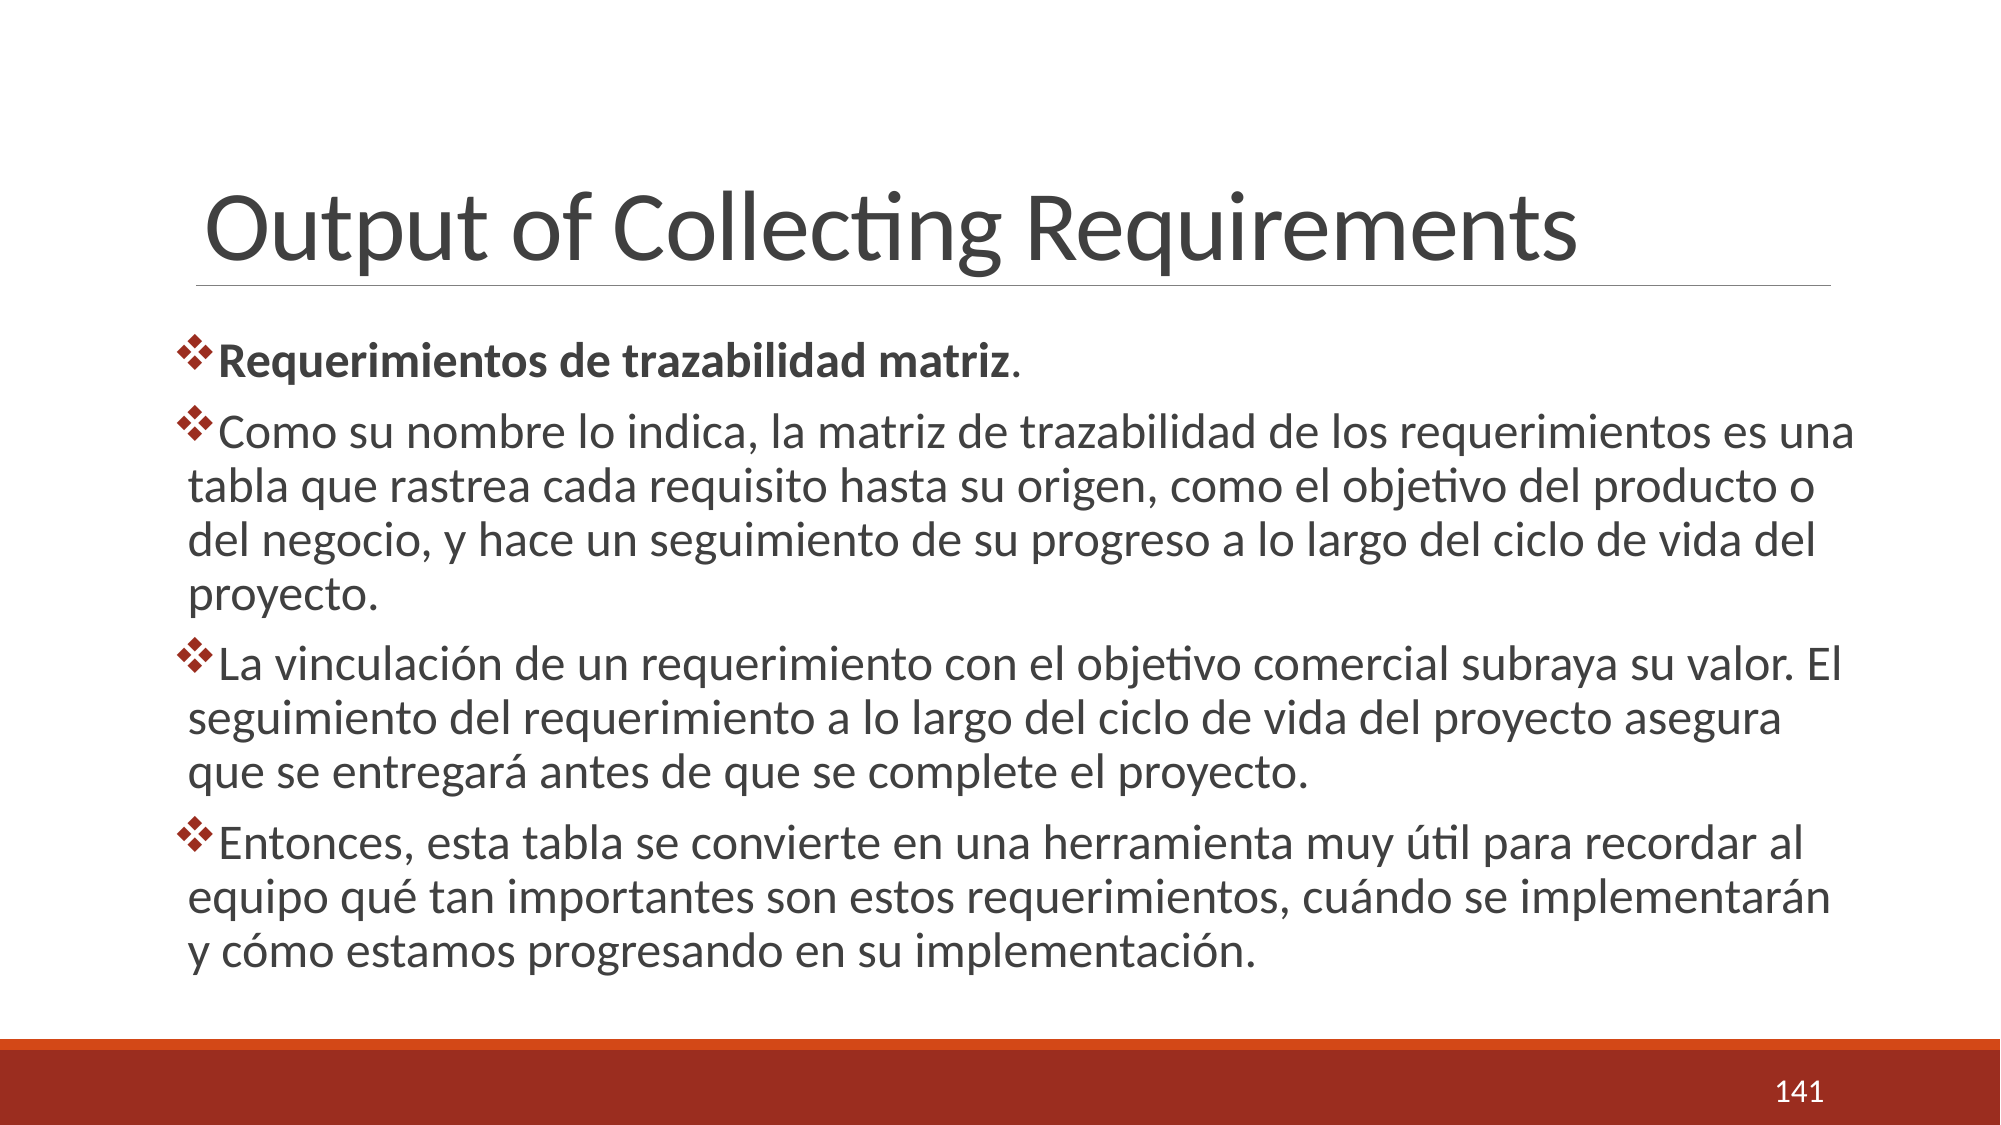

# Output of Collecting Requirements
Requerimientos de trazabilidad matriz.
Como su nombre lo indica, la matriz de trazabilidad de los requerimientos es una tabla que rastrea cada requisito hasta su origen, como el objetivo del producto o del negocio, y hace un seguimiento de su progreso a lo largo del ciclo de vida del proyecto.
La vinculación de un requerimiento con el objetivo comercial subraya su valor. El seguimiento del requerimiento a lo largo del ciclo de vida del proyecto asegura que se entregará antes de que se complete el proyecto.
Entonces, esta tabla se convierte en una herramienta muy útil para recordar al equipo qué tan importantes son estos requerimientos, cuándo se implementarán y cómo estamos progresando en su implementación.
141